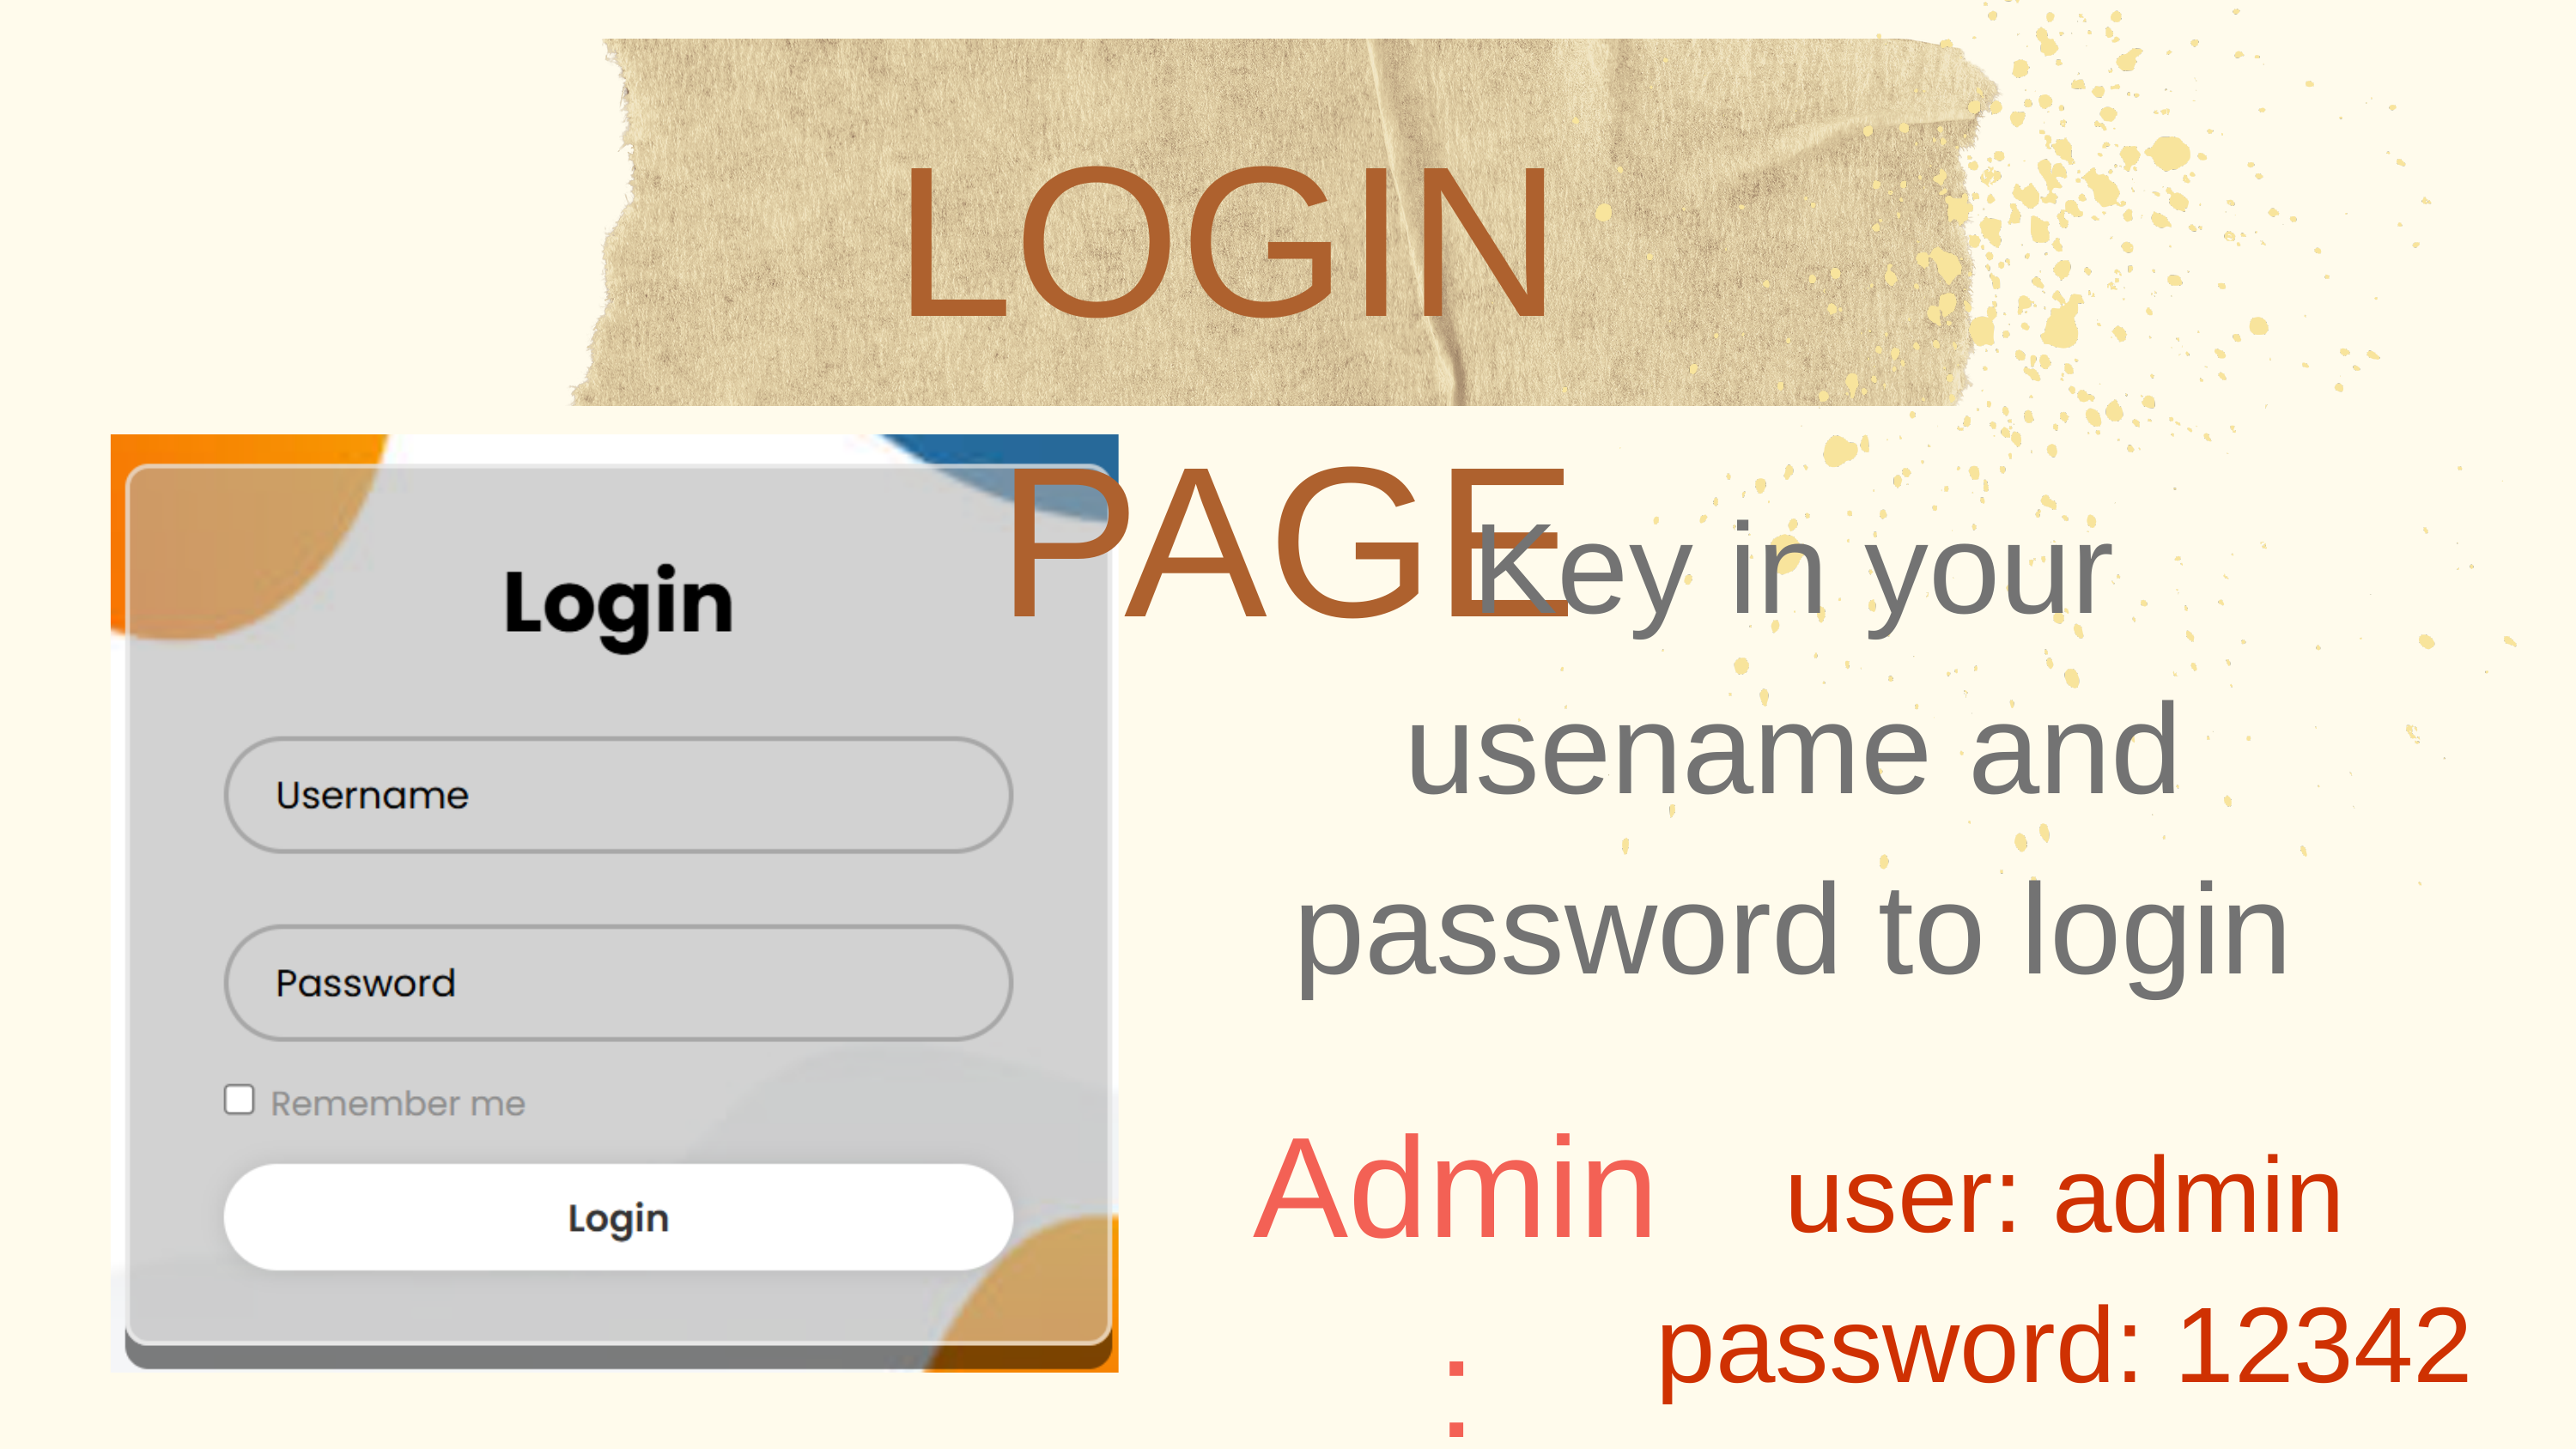

LOGIN   PAGE

Key in your usename and password to login
Admin :
user: admin
password: 12342